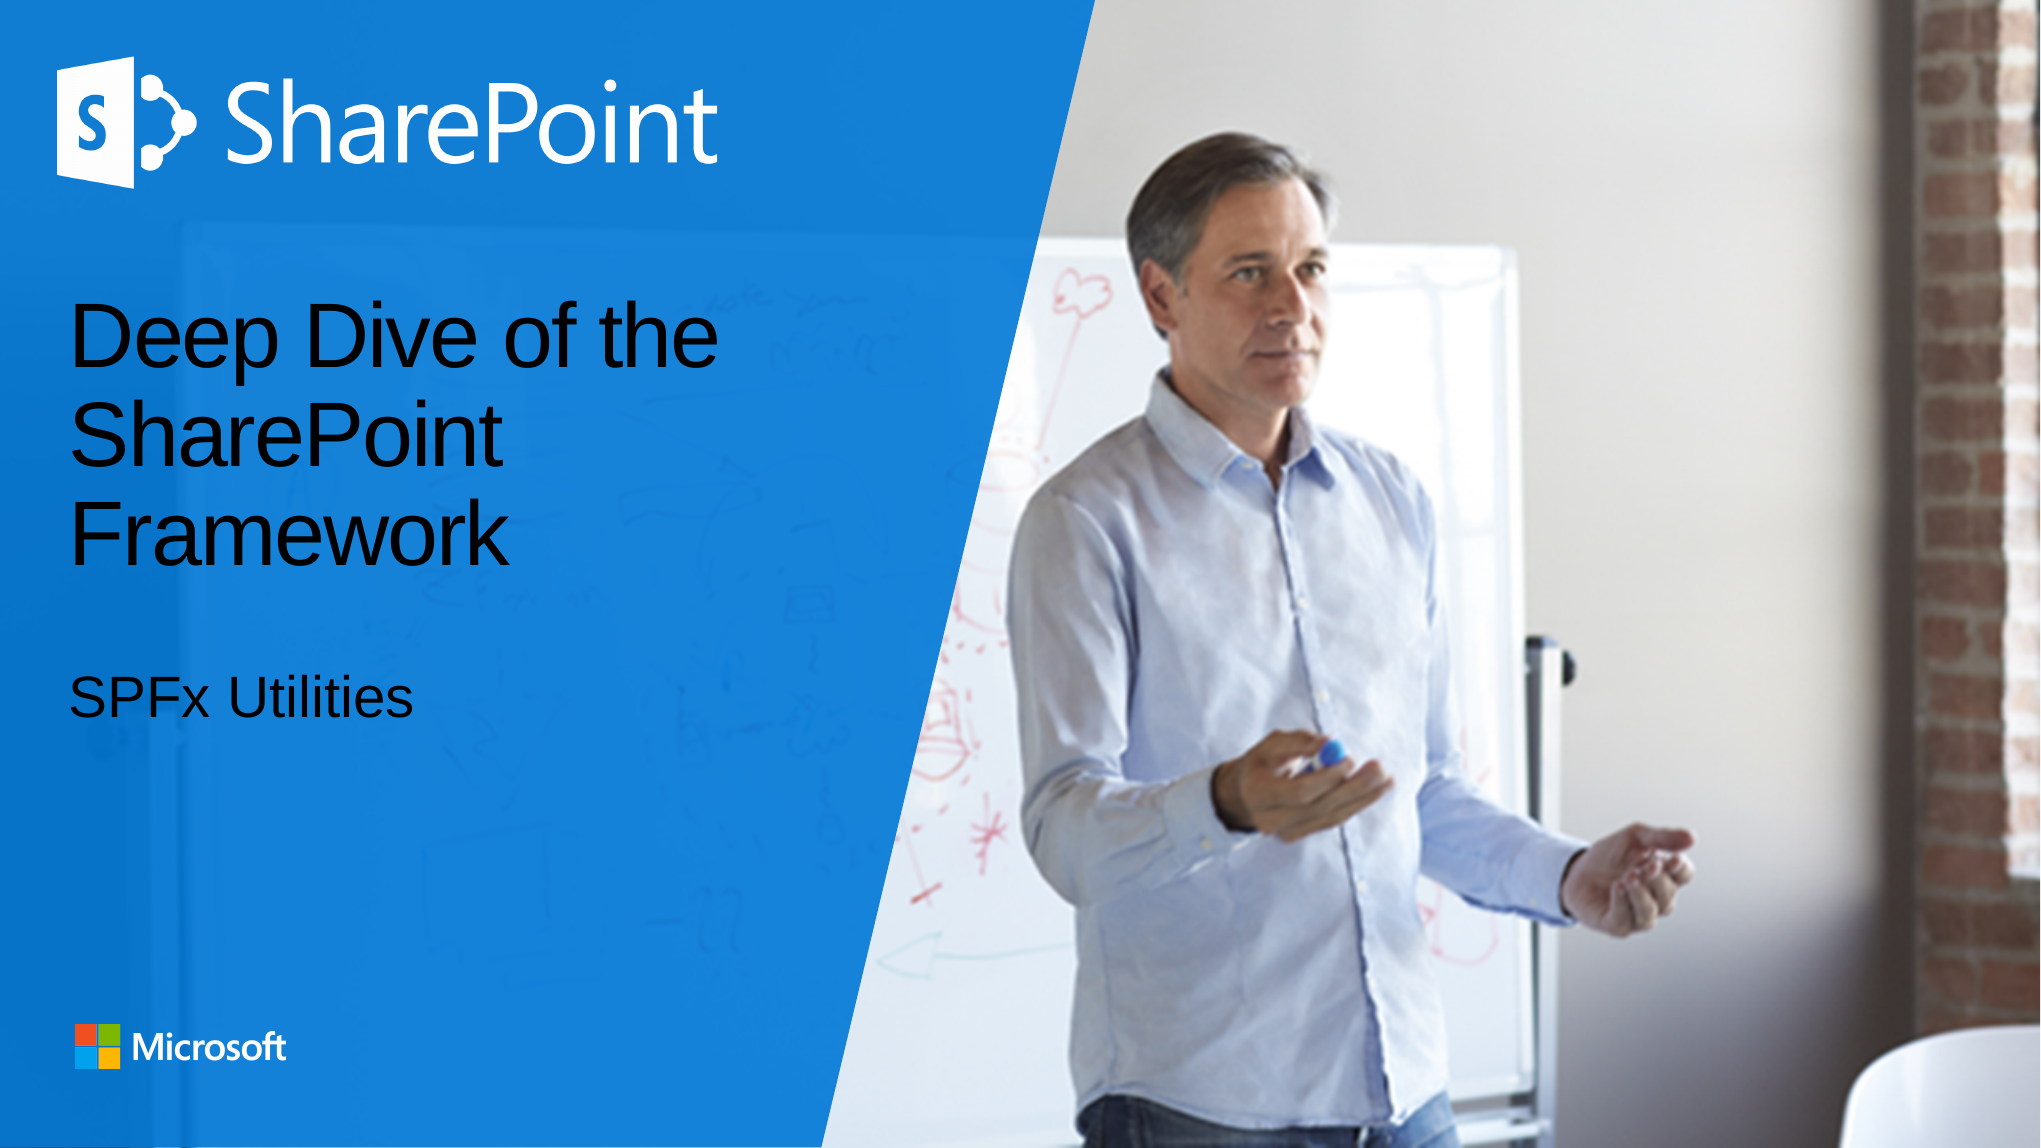

# Deep Dive of the SharePoint Framework
SPFx Utilities